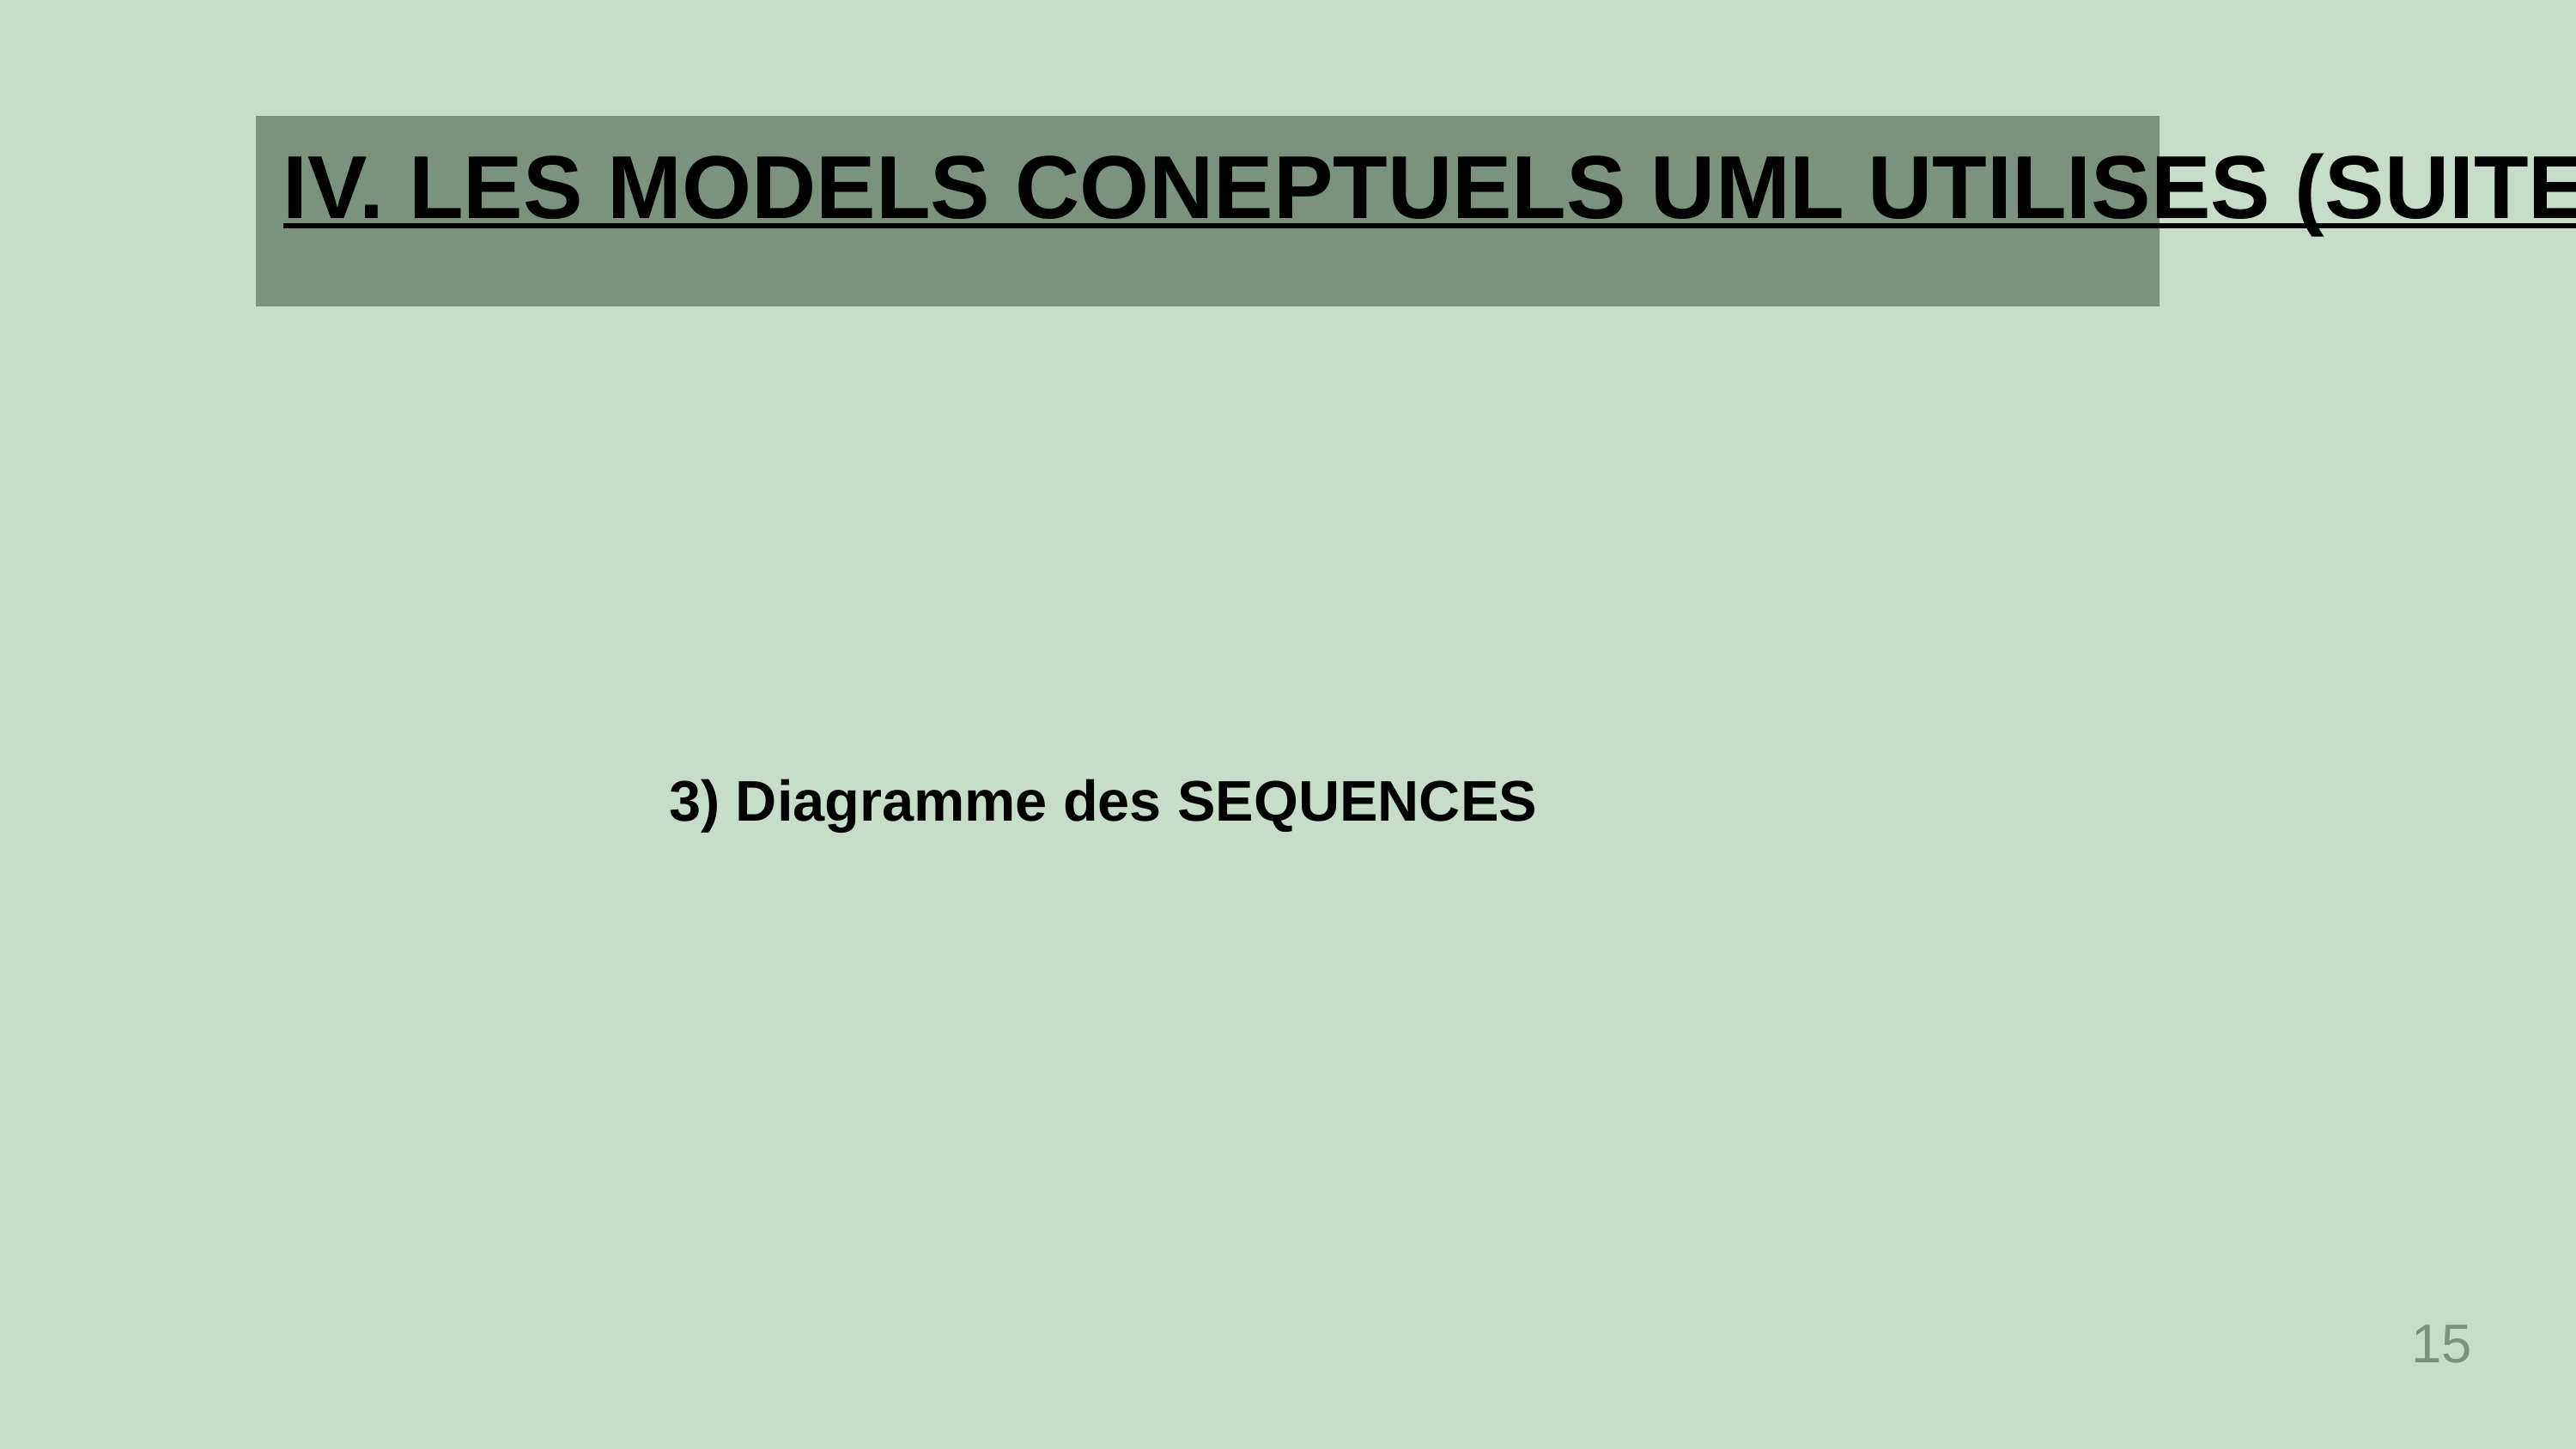

IV. LES MODELS CONEPTUELS UML UTILISES (SUITE)
3) Diagramme des SEQUENCES
15